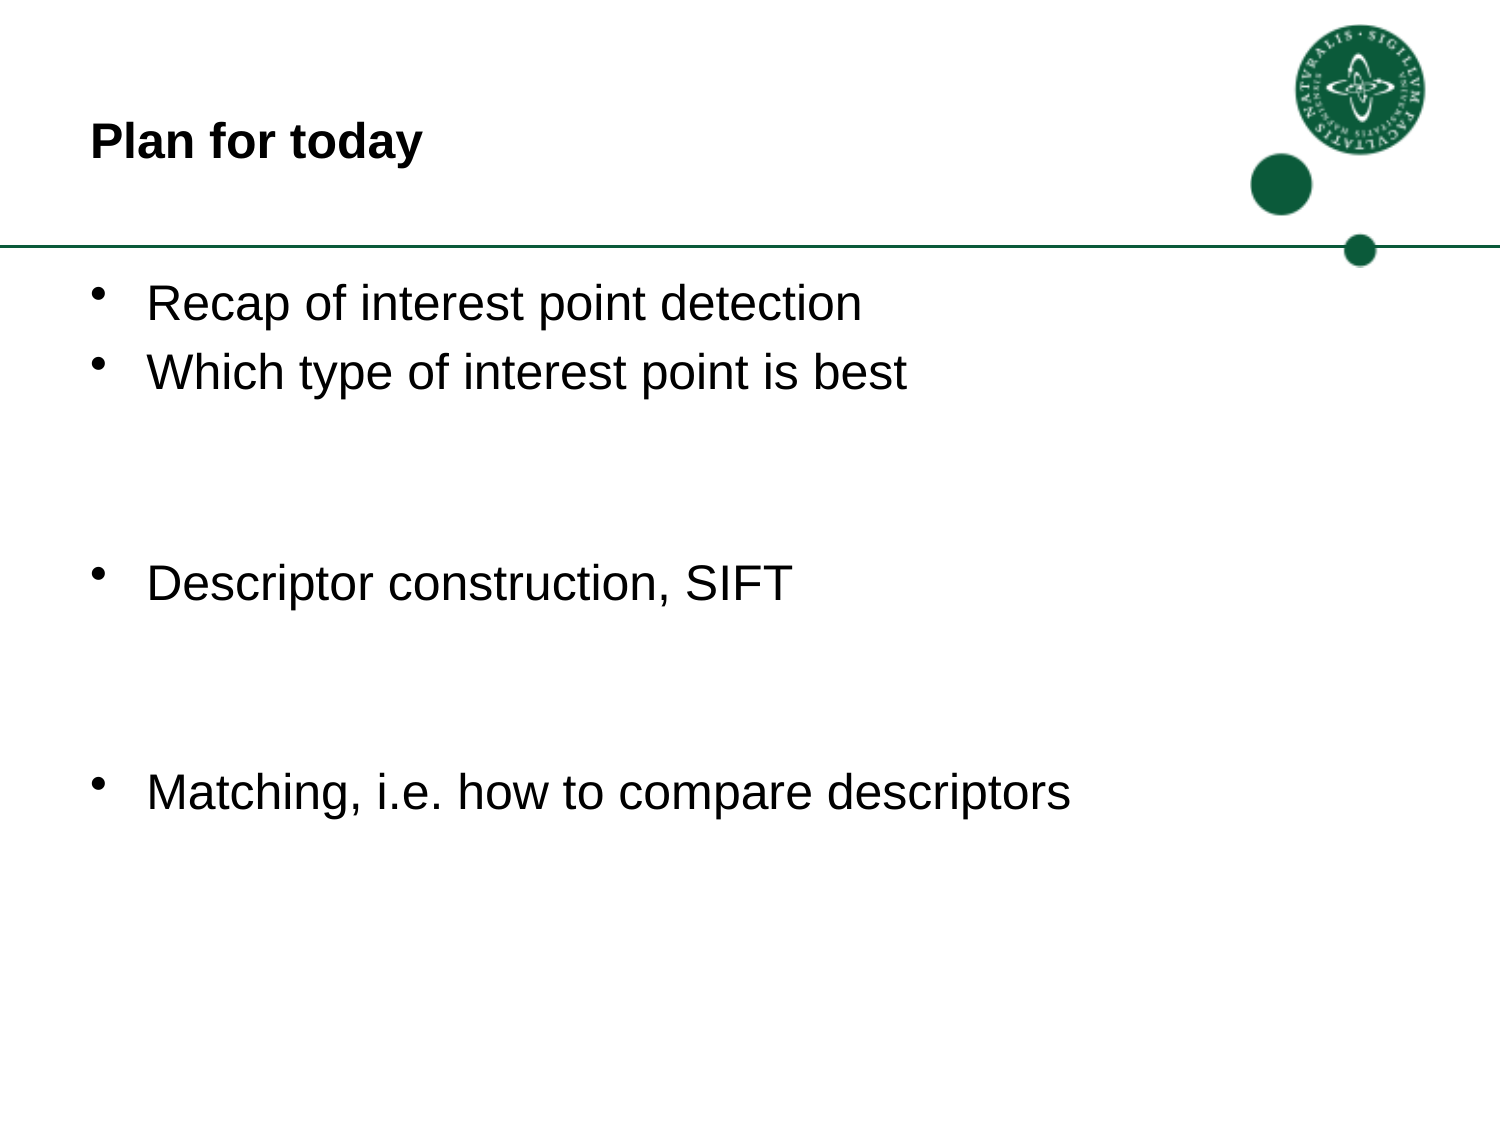

# Plan for today
Recap of interest point detection
Which type of interest point is best

Descriptor construction, SIFT

Matching, i.e. how to compare descriptors